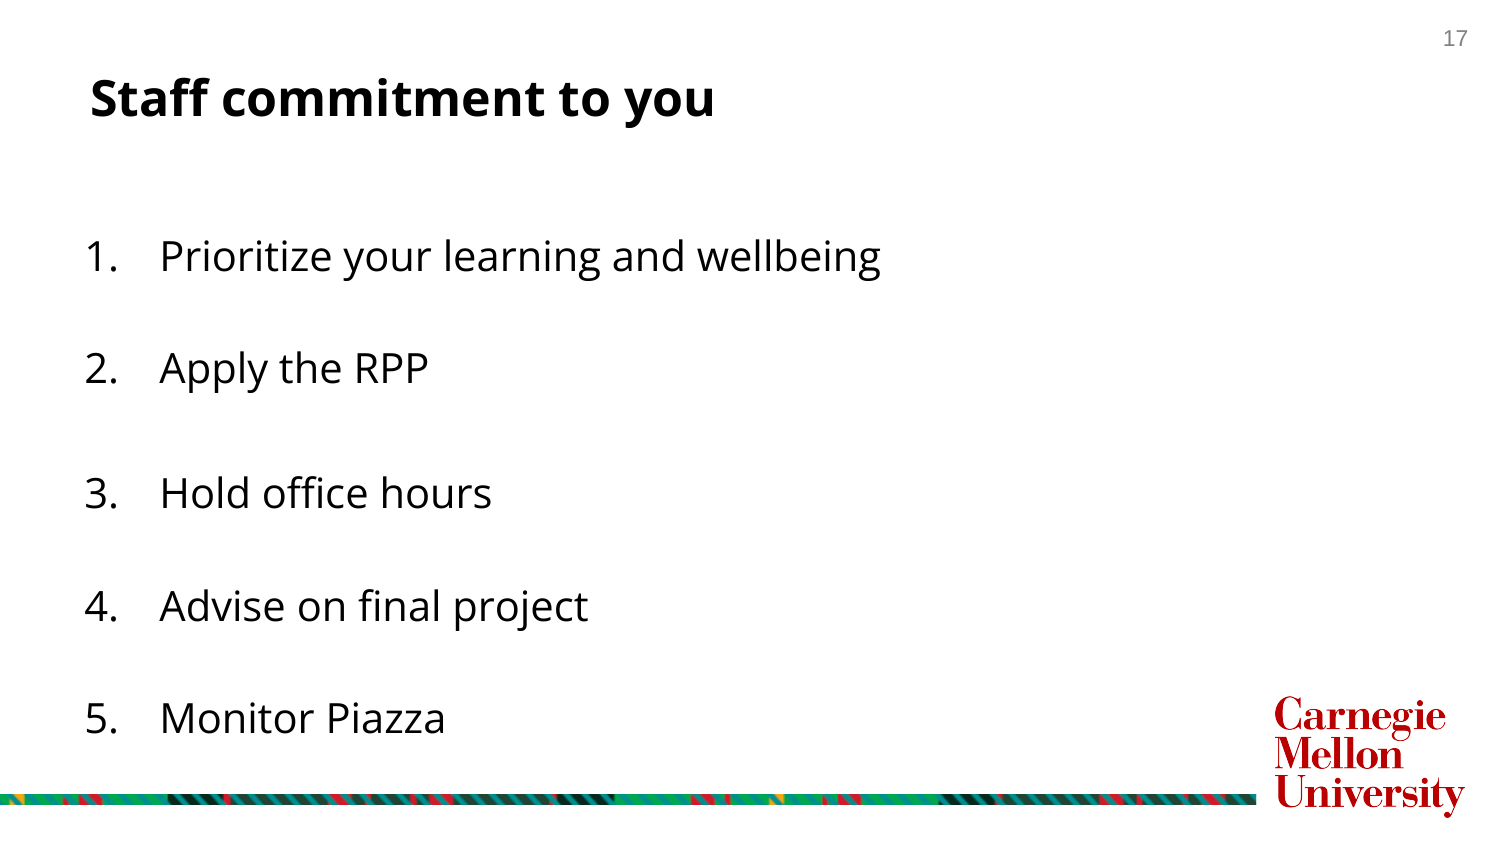

# Staff commitment to you

Prioritize your learning and wellbeing
Apply the RPP

Hold office hours
Advise on final project
Monitor Piazza